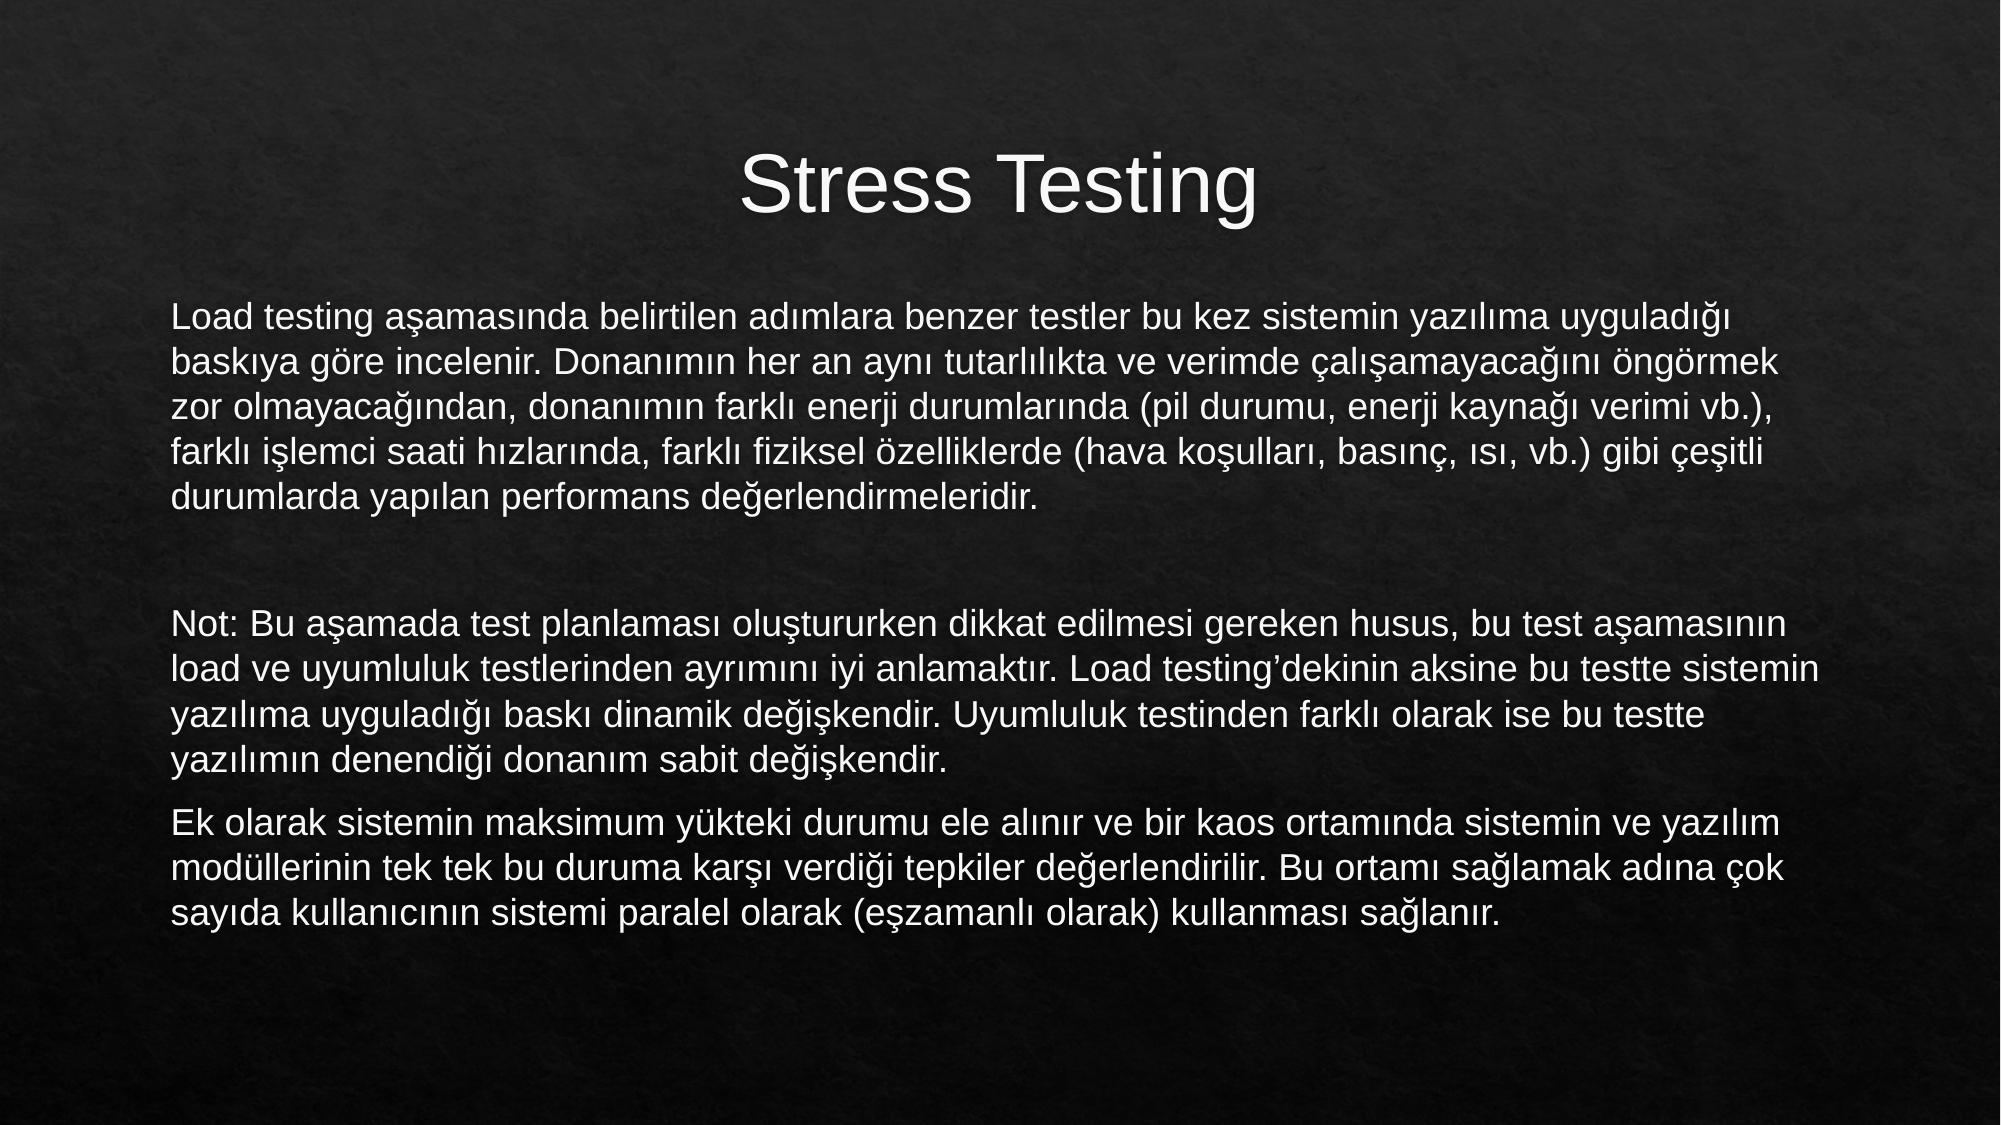

# Stress Testing
Load testing aşamasında belirtilen adımlara benzer testler bu kez sistemin yazılıma uyguladığı baskıya göre incelenir. Donanımın her an aynı tutarlılıkta ve verimde çalışamayacağını öngörmek zor olmayacağından, donanımın farklı enerji durumlarında (pil durumu, enerji kaynağı verimi vb.), farklı işlemci saati hızlarında, farklı fiziksel özelliklerde (hava koşulları, basınç, ısı, vb.) gibi çeşitli durumlarda yapılan performans değerlendirmeleridir.

Not: Bu aşamada test planlaması oluştururken dikkat edilmesi gereken husus, bu test aşamasının load ve uyumluluk testlerinden ayrımını iyi anlamaktır. Load testing’dekinin aksine bu testte sistemin yazılıma uyguladığı baskı dinamik değişkendir. Uyumluluk testinden farklı olarak ise bu testte yazılımın denendiği donanım sabit değişkendir.
Ek olarak sistemin maksimum yükteki durumu ele alınır ve bir kaos ortamında sistemin ve yazılım modüllerinin tek tek bu duruma karşı verdiği tepkiler değerlendirilir. Bu ortamı sağlamak adına çok sayıda kullanıcının sistemi paralel olarak (eşzamanlı olarak) kullanması sağlanır.